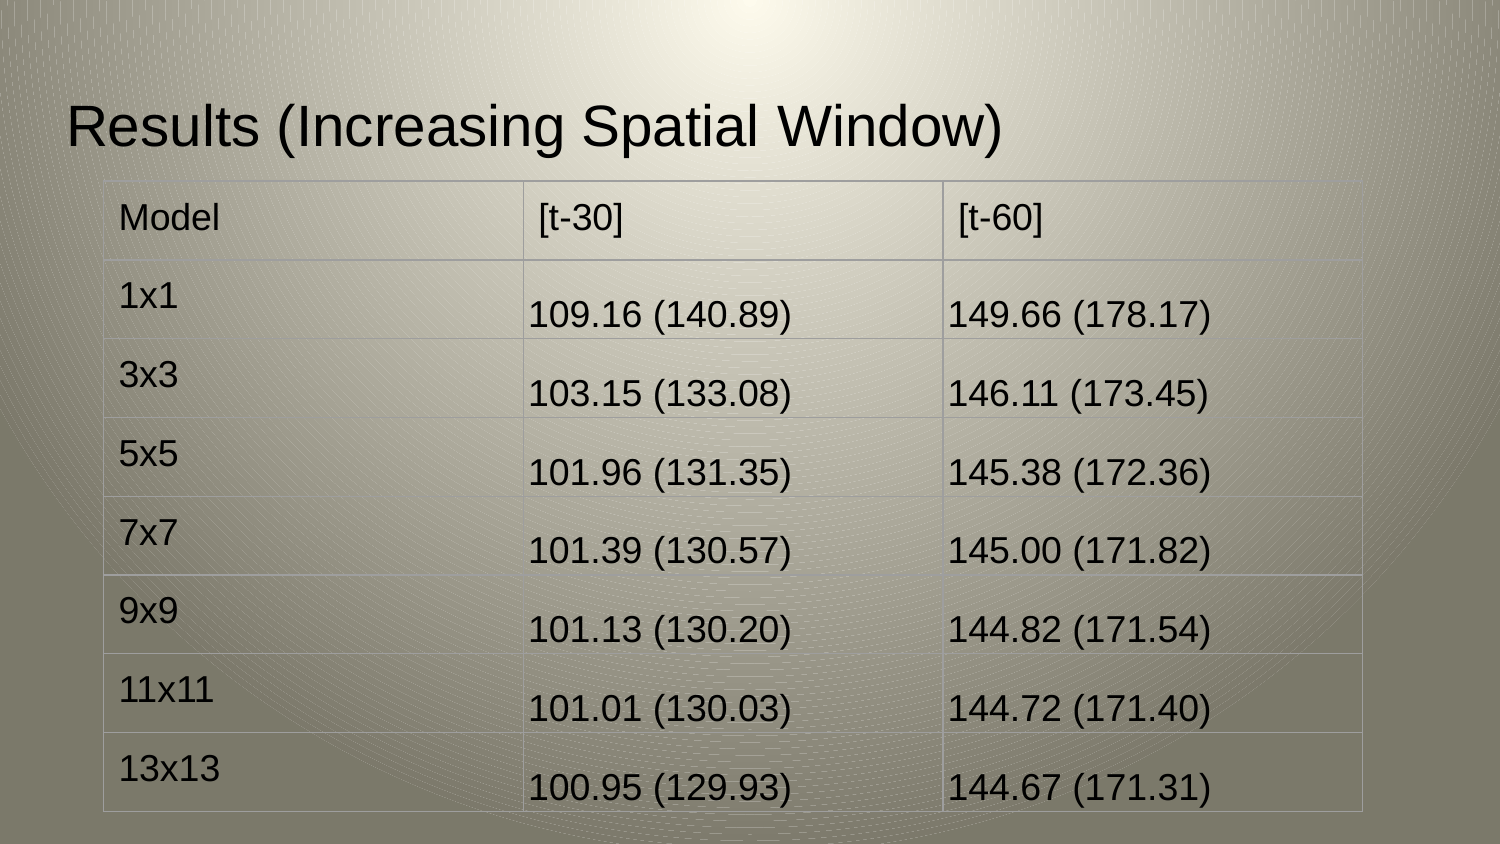

# Results (Increasing Spatial Window)
| Model | [t-30] | [t-60] |
| --- | --- | --- |
| 1x1 | 109.16 (140.89) | 149.66 (178.17) |
| 3x3 | 103.15 (133.08) | 146.11 (173.45) |
| 5x5 | 101.96 (131.35) | 145.38 (172.36) |
| 7x7 | 101.39 (130.57) | 145.00 (171.82) |
| 9x9 | 101.13 (130.20) | 144.82 (171.54) |
| 11x11 | 101.01 (130.03) | 144.72 (171.40) |
| 13x13 | 100.95 (129.93) | 144.67 (171.31) |